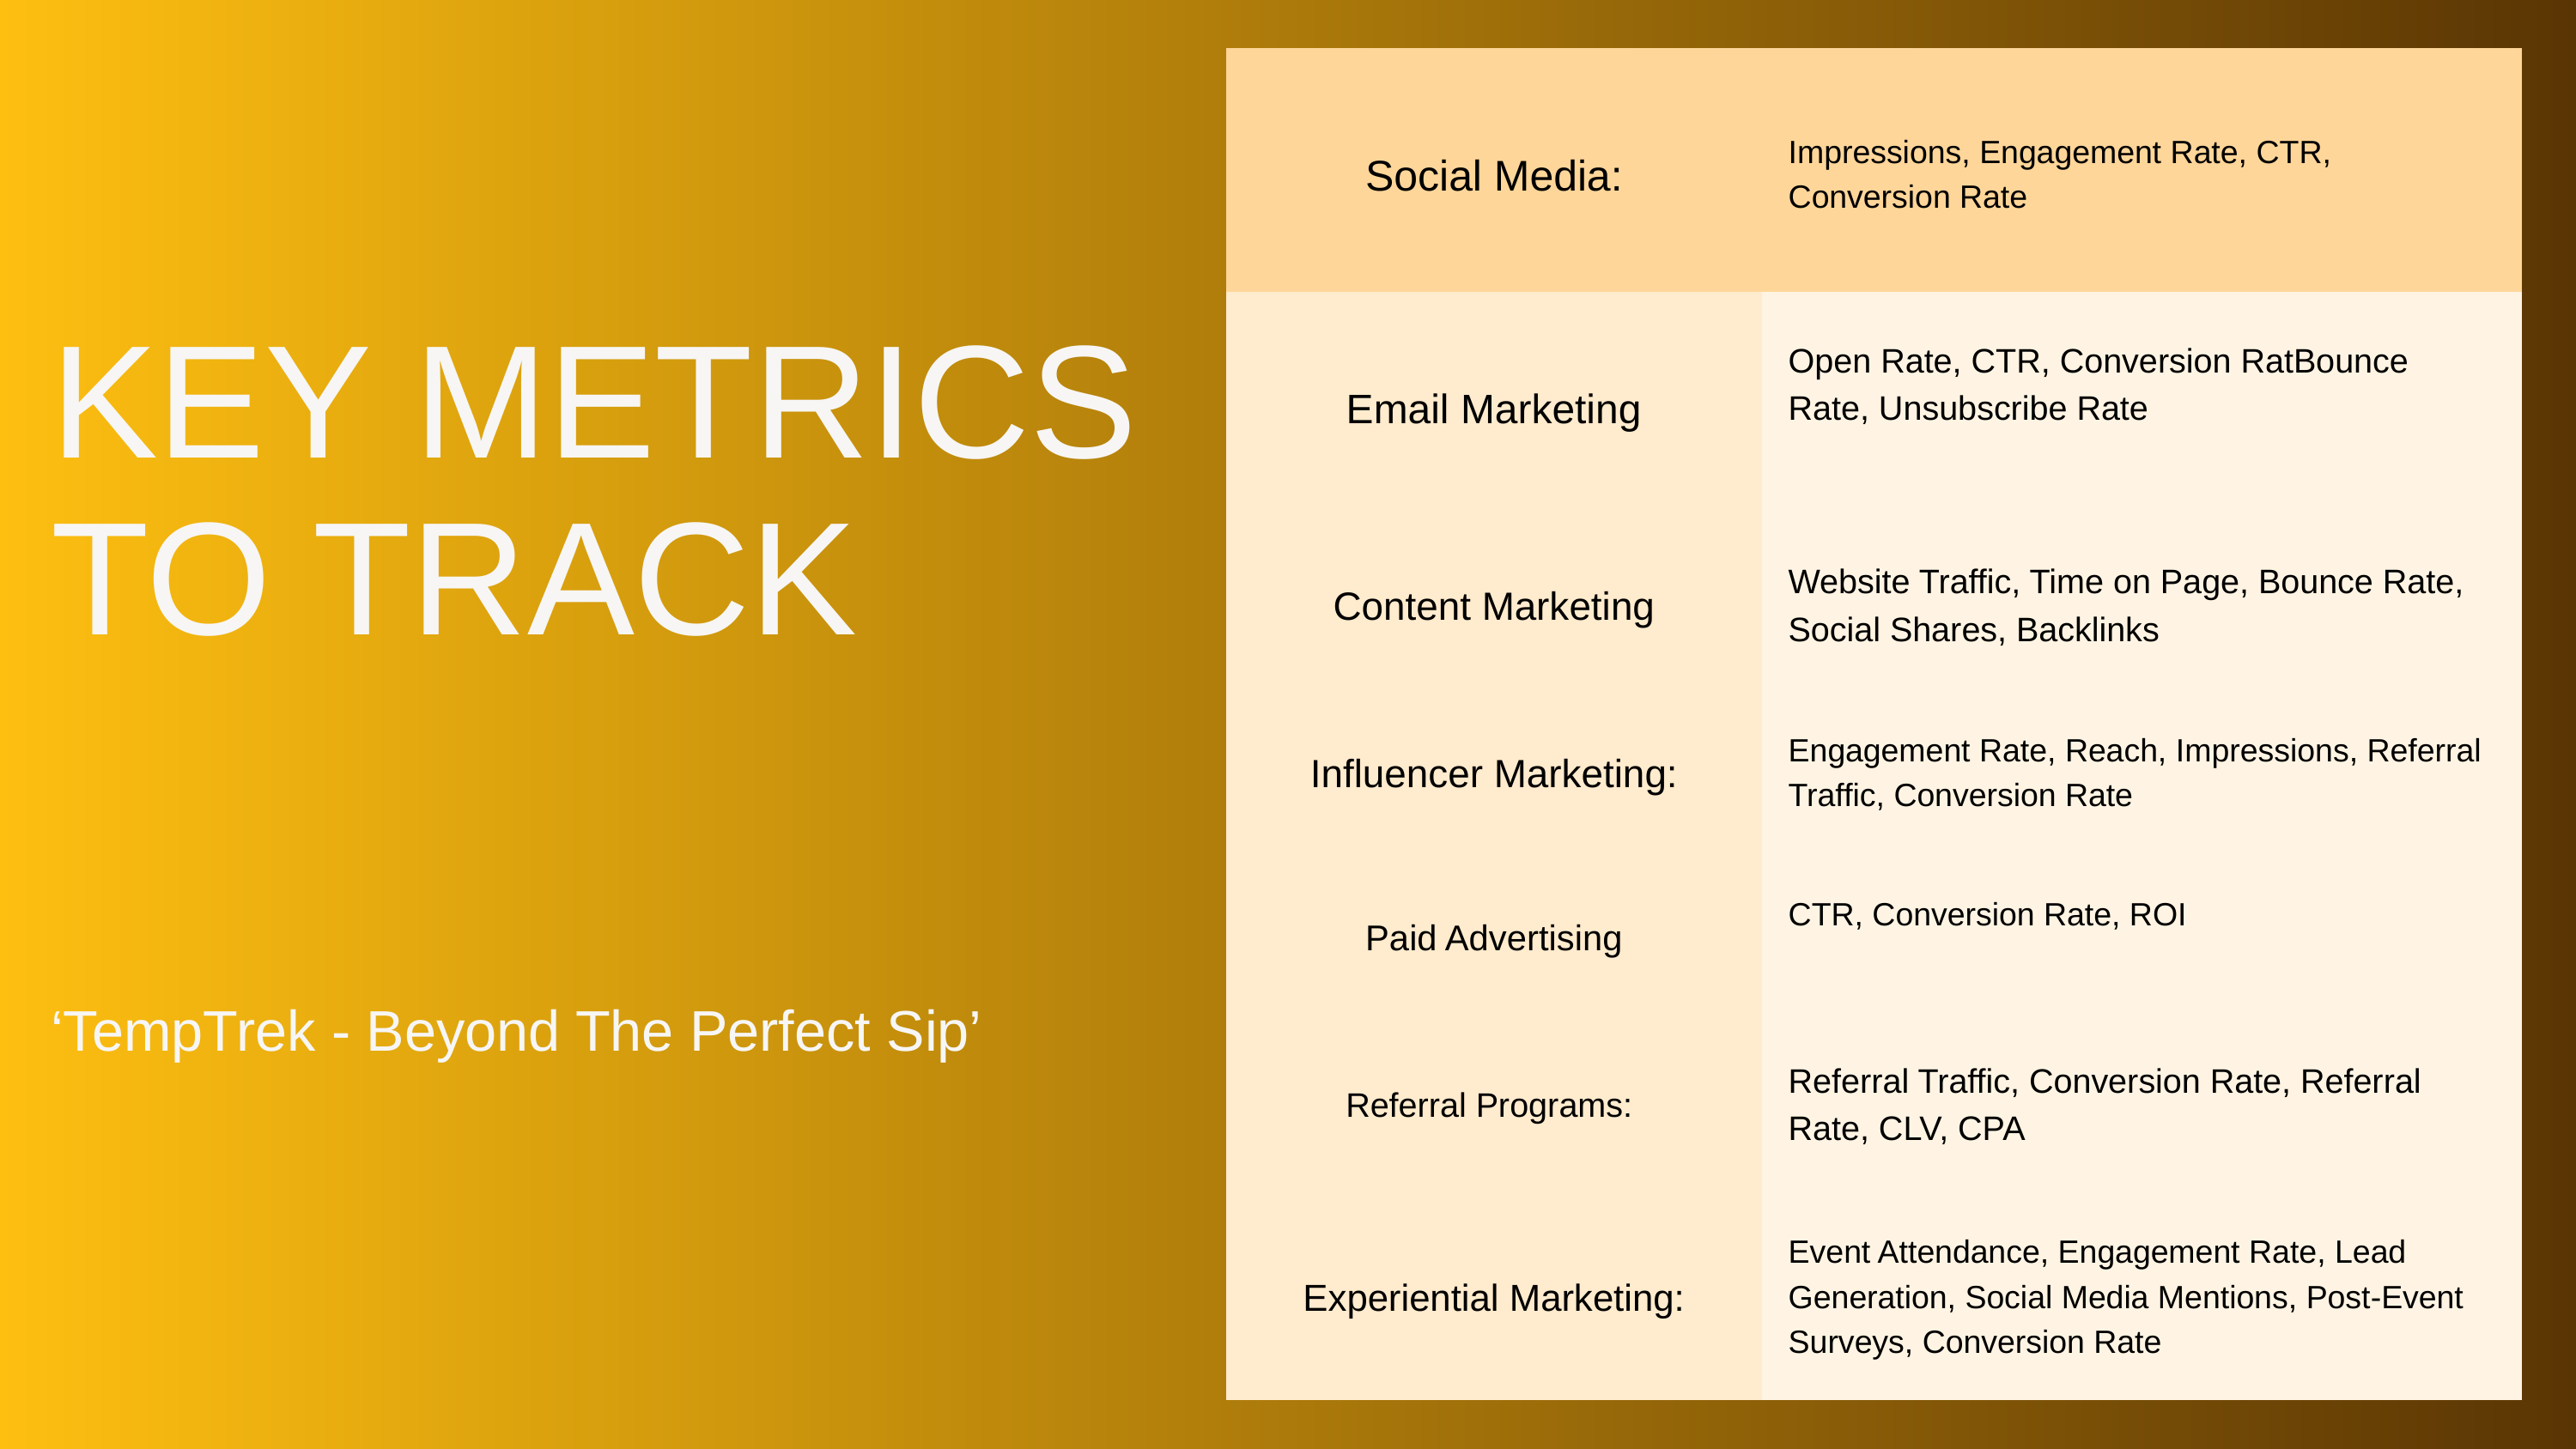

| Social Media: | Impressions, Engagement Rate, CTR, Conversion Rate |
| --- | --- |
| Email Marketing | Open Rate, CTR, Conversion RatBounce Rate, Unsubscribe Rate |
| Content Marketing | Website Traffic, Time on Page, Bounce Rate, Social Shares, Backlinks |
| Influencer Marketing: | Engagement Rate, Reach, Impressions, Referral Traffic, Conversion Rate |
| Paid Advertising | CTR, Conversion Rate, ROI |
| Referral Programs: | Referral Traffic, Conversion Rate, Referral Rate, CLV, CPA |
| Experiential Marketing: | Event Attendance, Engagement Rate, Lead Generation, Social Media Mentions, Post-Event Surveys, Conversion Rate |
KEY METRICS TO TRACK

‘TempTrek - Beyond The Perfect Sip’